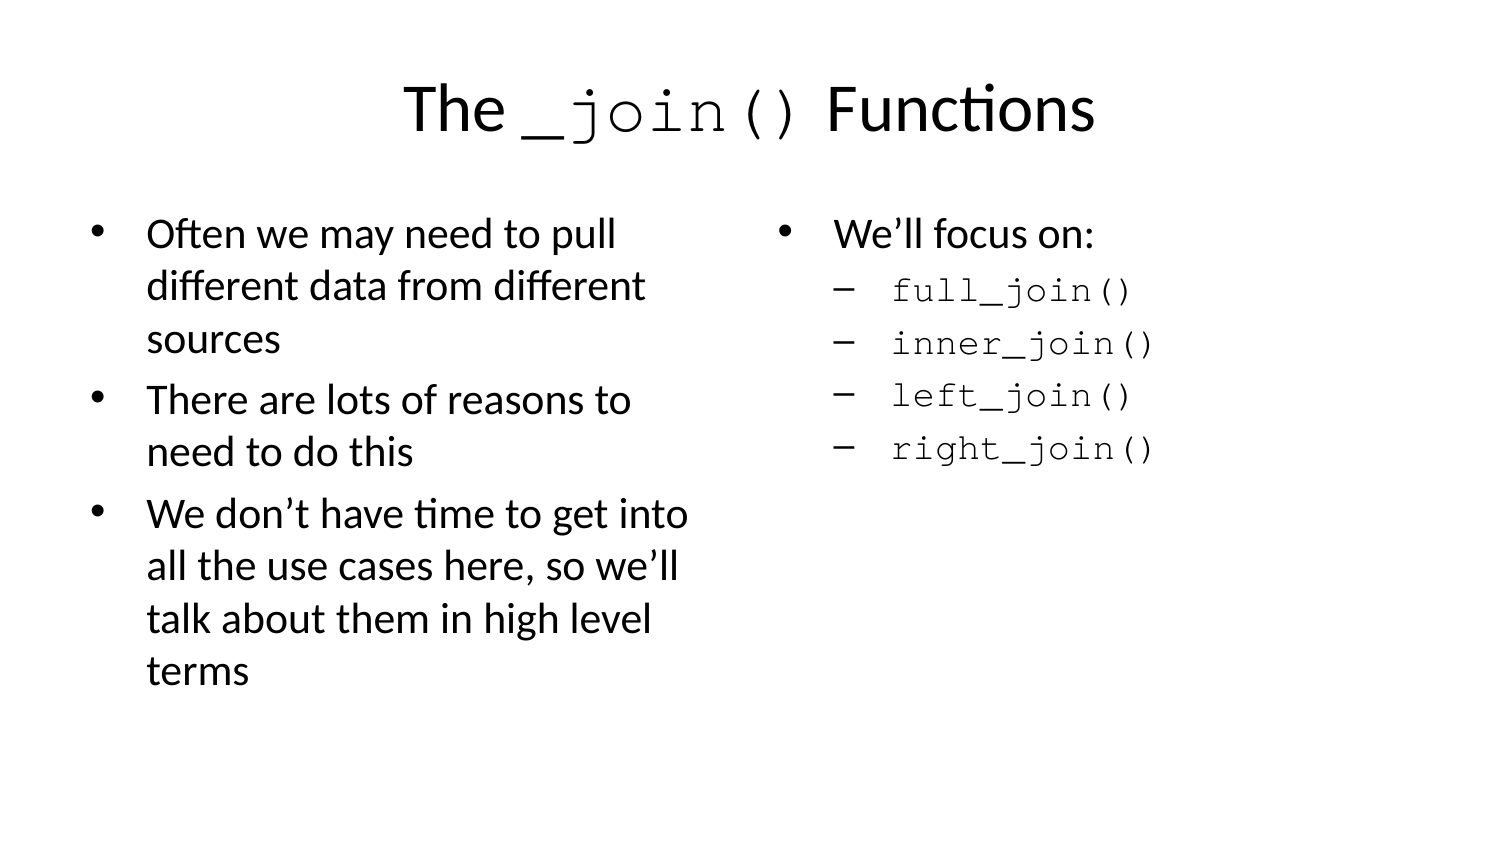

# The _join() Functions
Often we may need to pull different data from different sources
There are lots of reasons to need to do this
We don’t have time to get into all the use cases here, so we’ll talk about them in high level terms
We’ll focus on:
full_join()
inner_join()
left_join()
right_join()